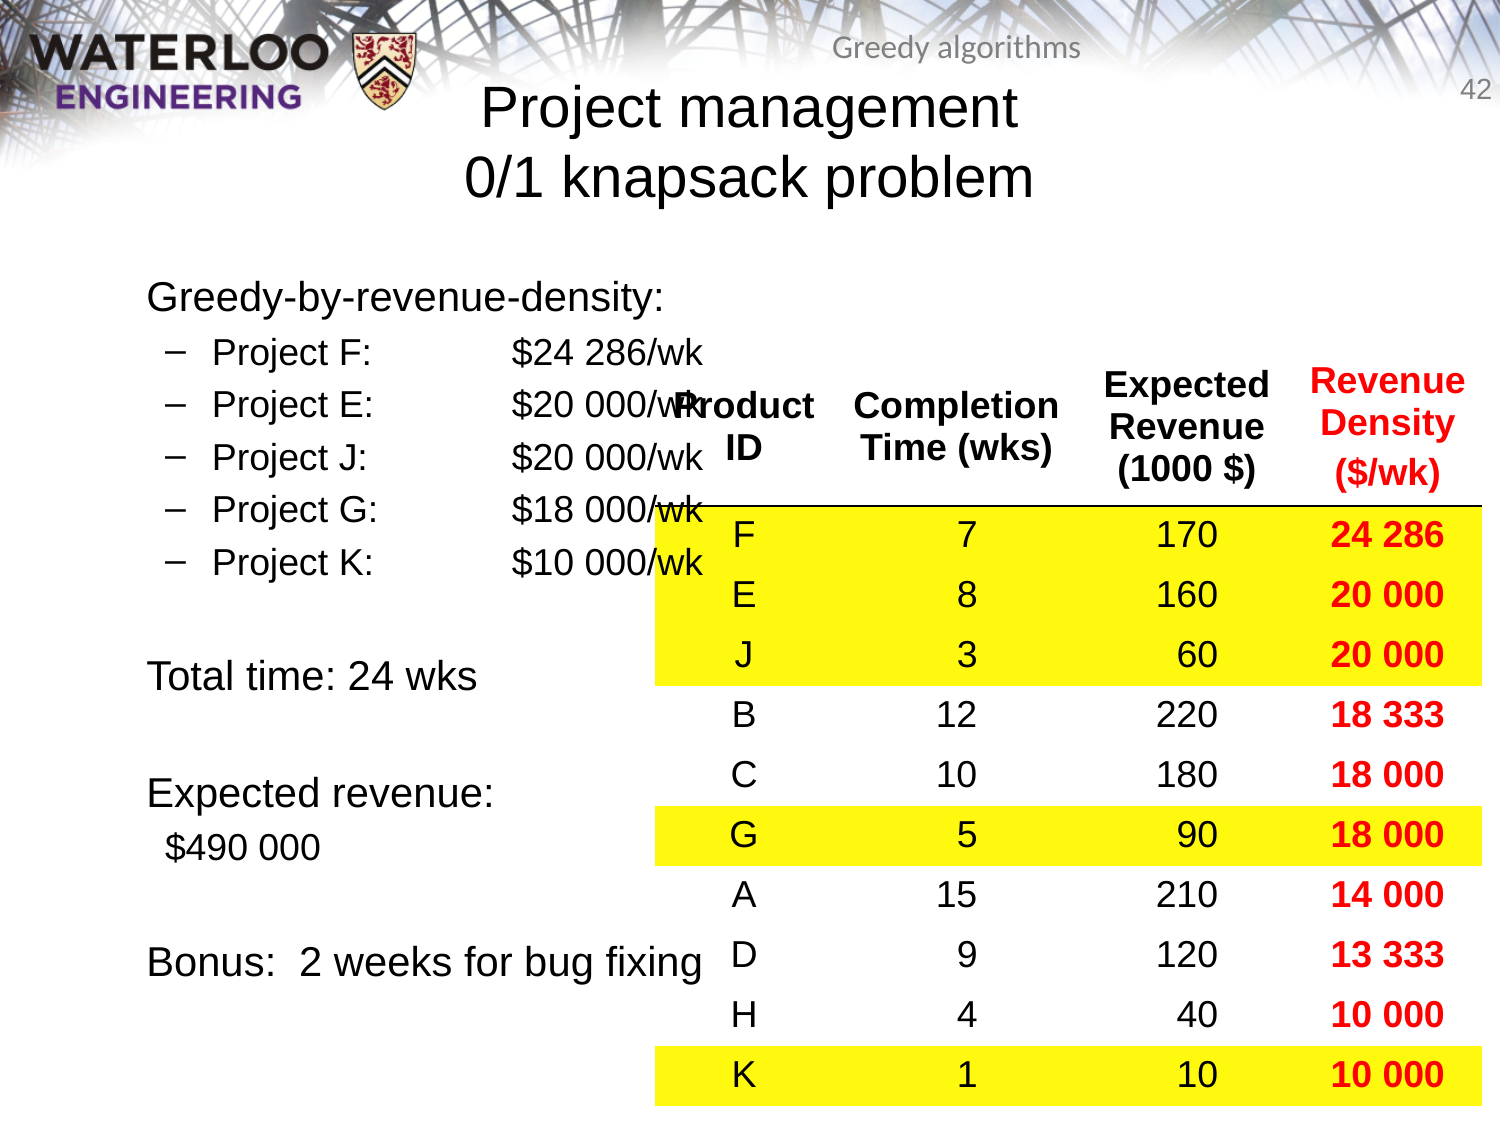

# Project management 0/1 knapsack problem
	Greedy-by-revenue-density:
Project F:	$24 286/wk
Project E:	$20 000/wk
Project J:	$20 000/wk
Project G:	$18 000/wk
Project K:	$10 000/wk

	Total time: 24 wks

	Expected revenue:
$490 000

	Bonus:  2 weeks for bug fixing
| Product ID | Completion Time (wks) | Expected Revenue (1000 $) | Revenue Density ($/wk) |
| --- | --- | --- | --- |
| F | 7 | 170 | 24 286 |
| E | 8 | 160 | 20 000 |
| J | 3 | 60 | 20 000 |
| B | 12 | 220 | 18 333 |
| C | 10 | 180 | 18 000 |
| G | 5 | 90 | 18 000 |
| A | 15 | 210 | 14 000 |
| D | 9 | 120 | 13 333 |
| H | 4 | 40 | 10 000 |
| K | 1 | 10 | 10 000 |